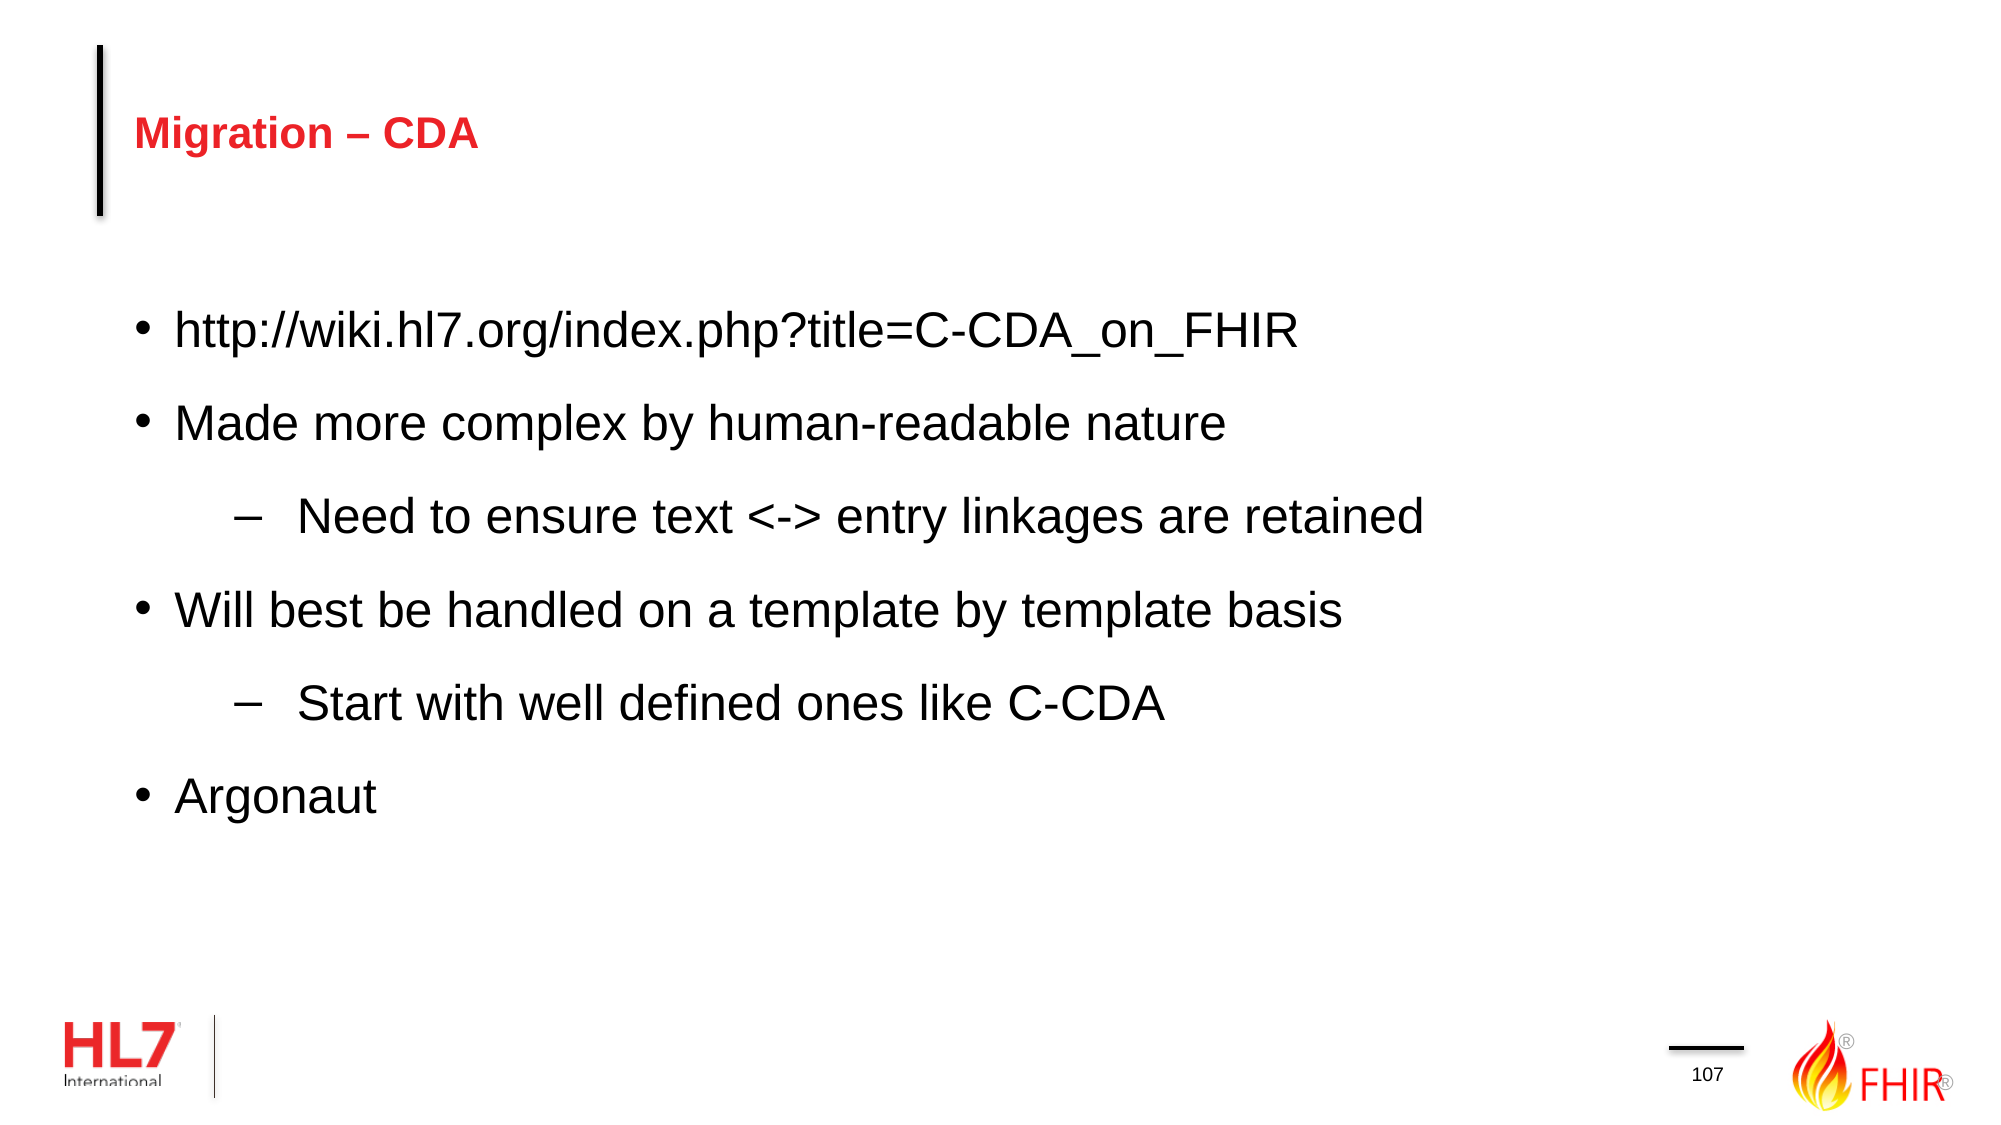

# Migration – CDA
http://wiki.hl7.org/index.php?title=C-CDA_on_FHIR
Made more complex by human-readable nature
Need to ensure text <-> entry linkages are retained
Will best be handled on a template by template basis
Start with well defined ones like C-CDA
Argonaut
107